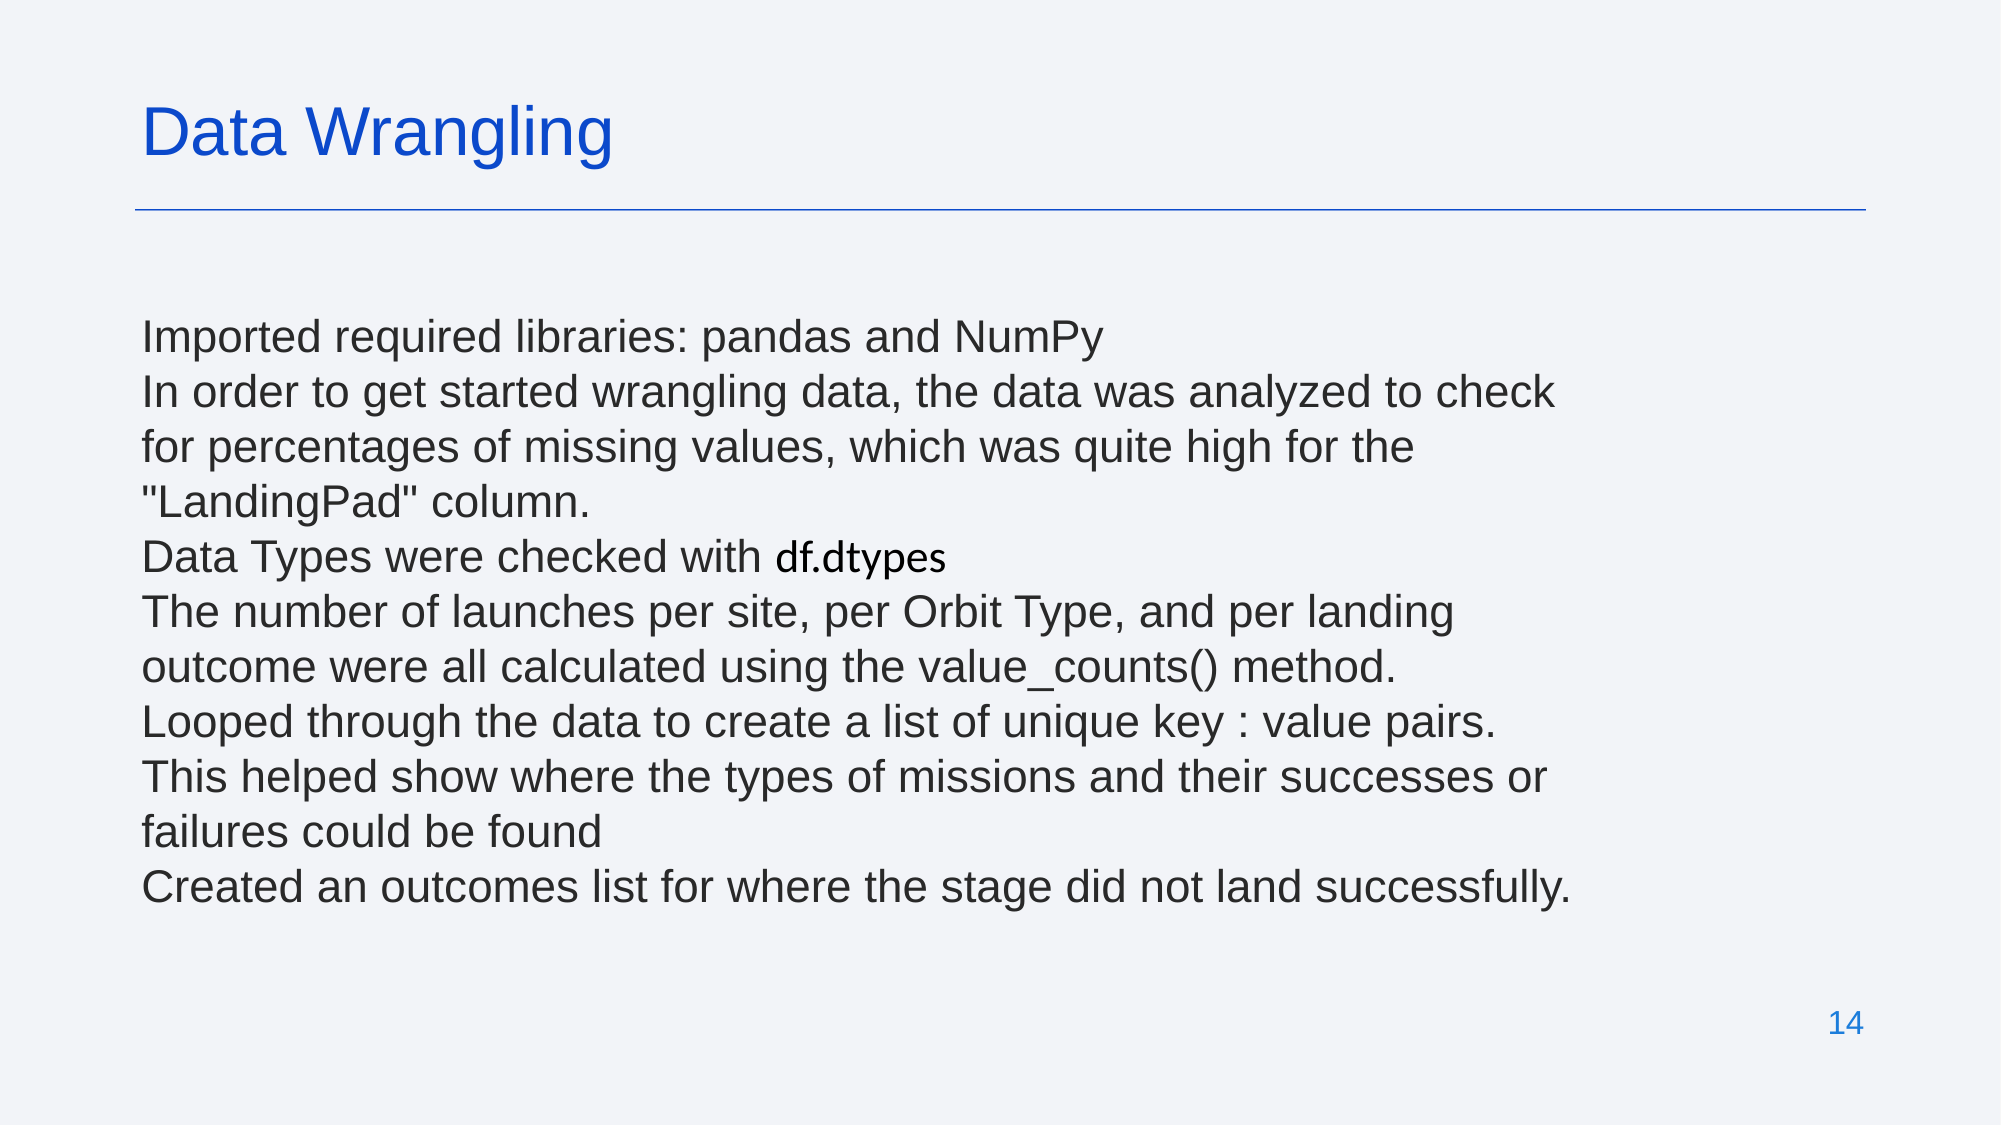

Data Wrangling
Imported required libraries: pandas and NumPy
In order to get started wrangling data, the data was analyzed to check for percentages of missing values, which was quite high for the "LandingPad" column.
Data Types were checked with df.dtypes
The number of launches per site, per Orbit Type, and per landing outcome were all calculated using the value_counts() method.
Looped through the data to create a list of unique key : value pairs. This helped show where the types of missions and their successes or failures could be found
Created an outcomes list for where the stage did not land successfully.

14